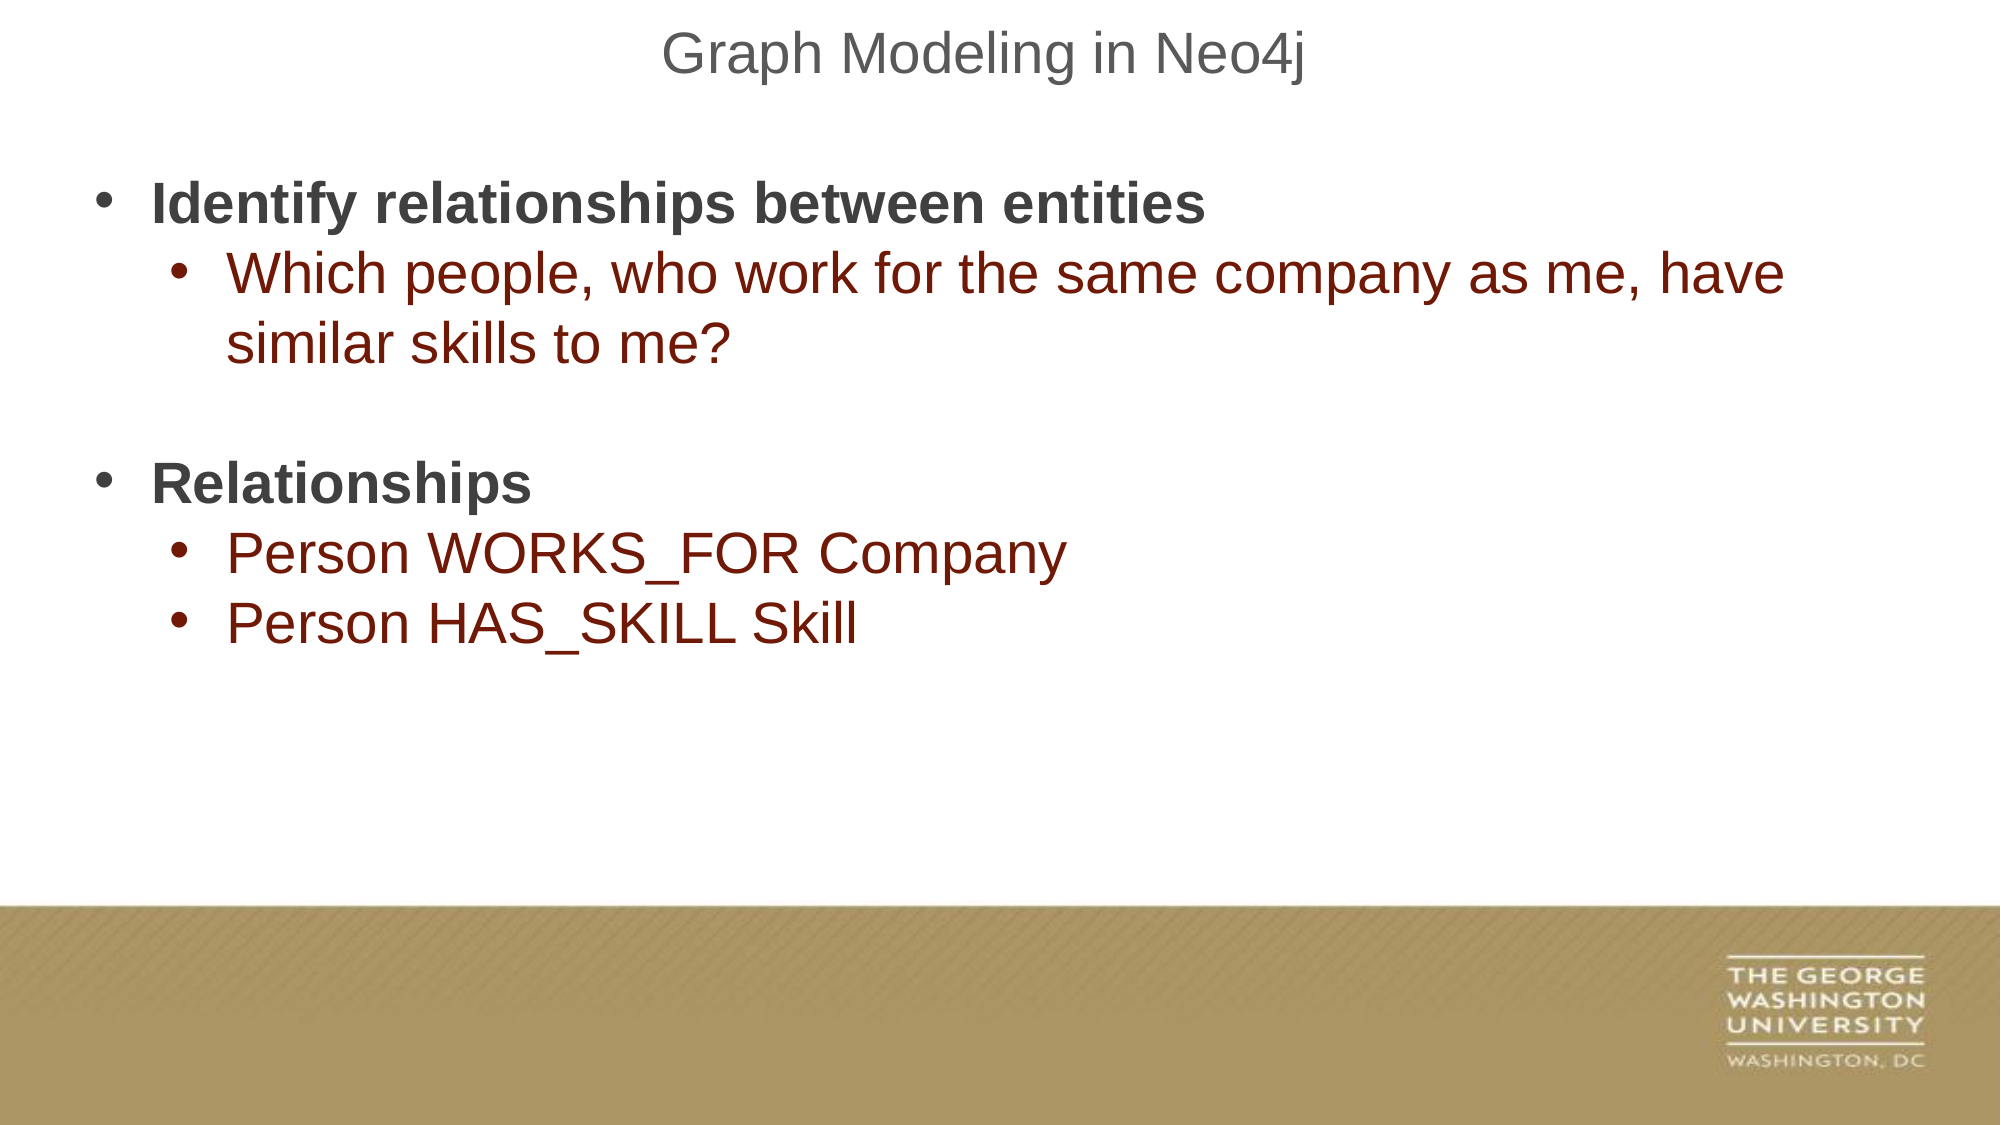

Graph Modeling in Neo4j
Identify relationships between entities
Which people, who work for the same company as me, have similar skills to me?

Relationships
Person WORKS_FOR Company
Person HAS_SKILL Skill